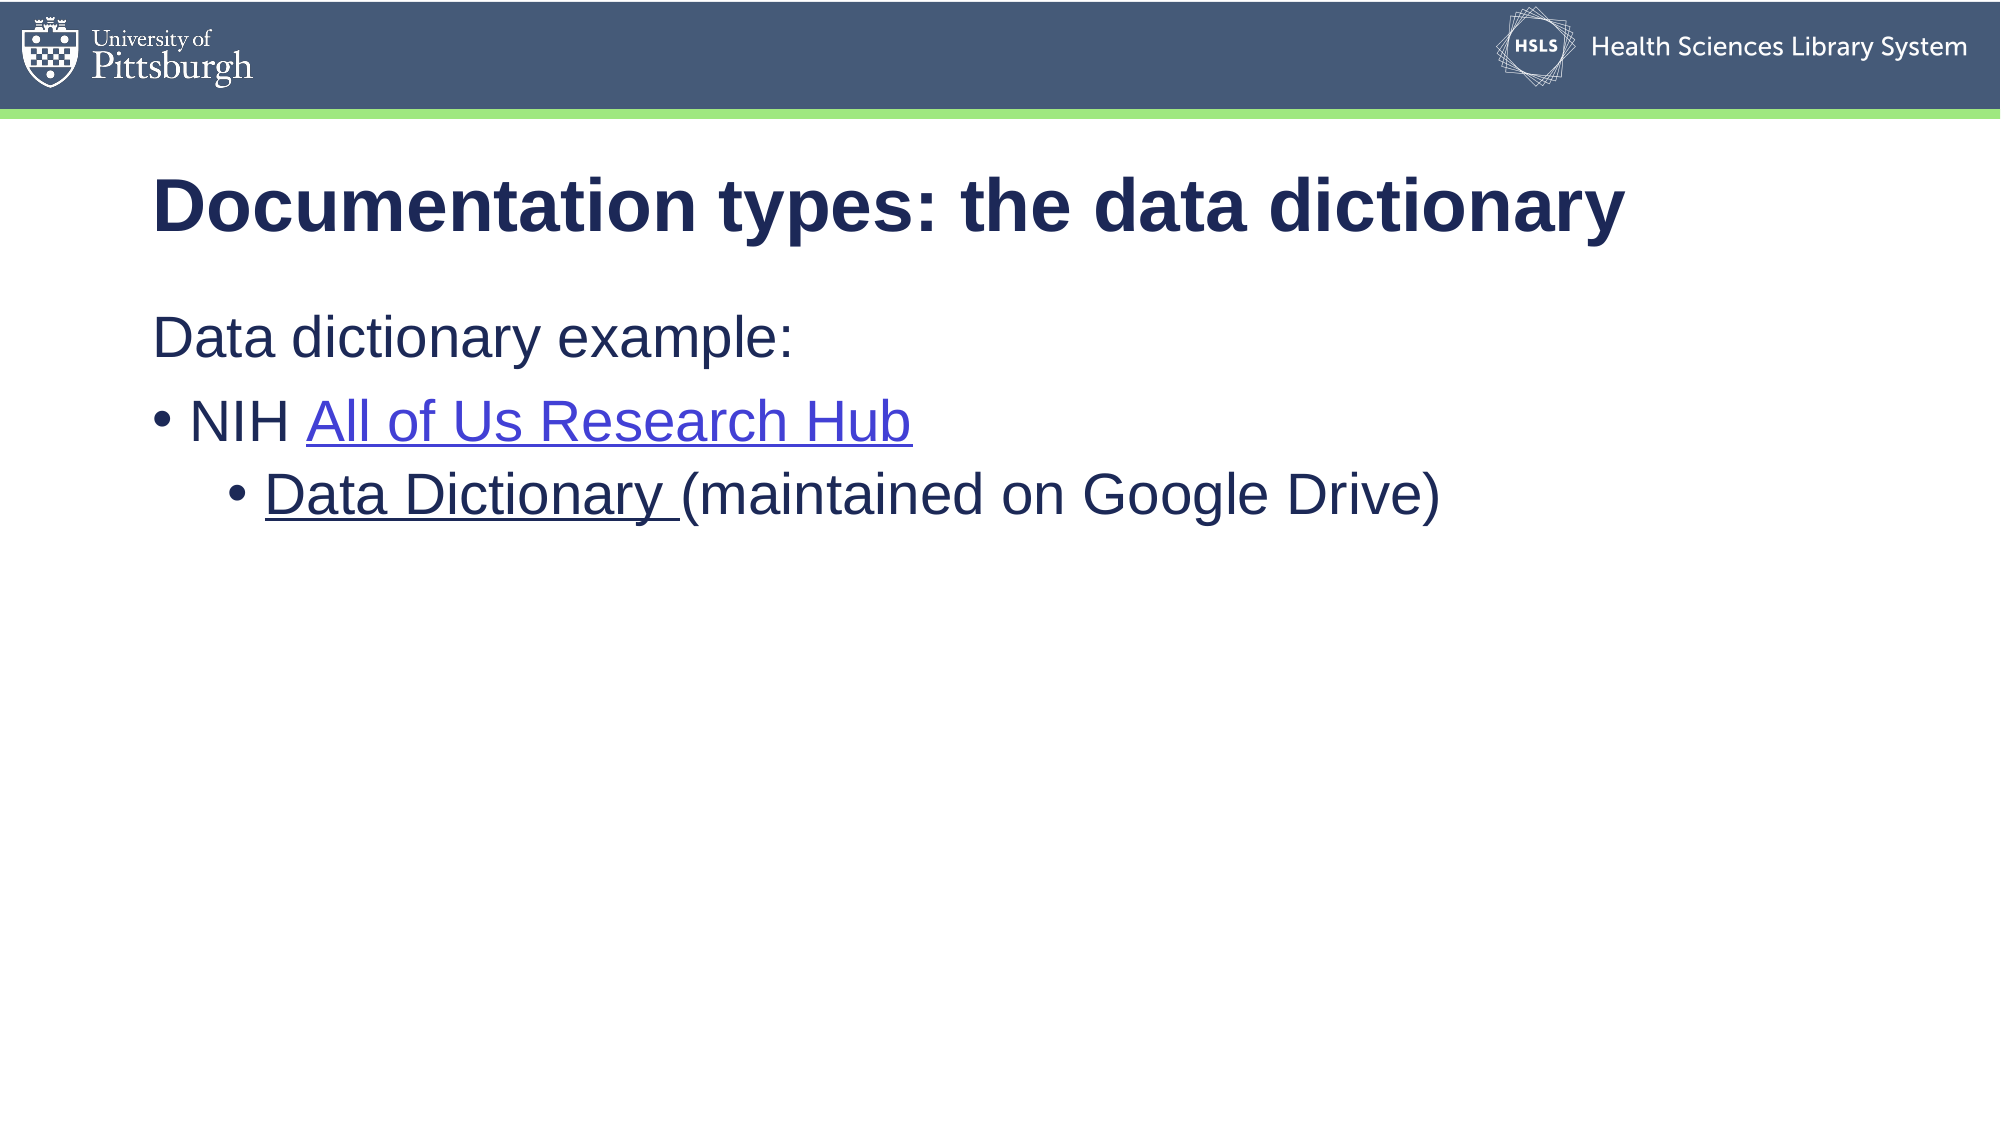

# Documentation types: the data dictionary
Data dictionary example:
NIH All of Us Research Hub
Data Dictionary (maintained on Google Drive)